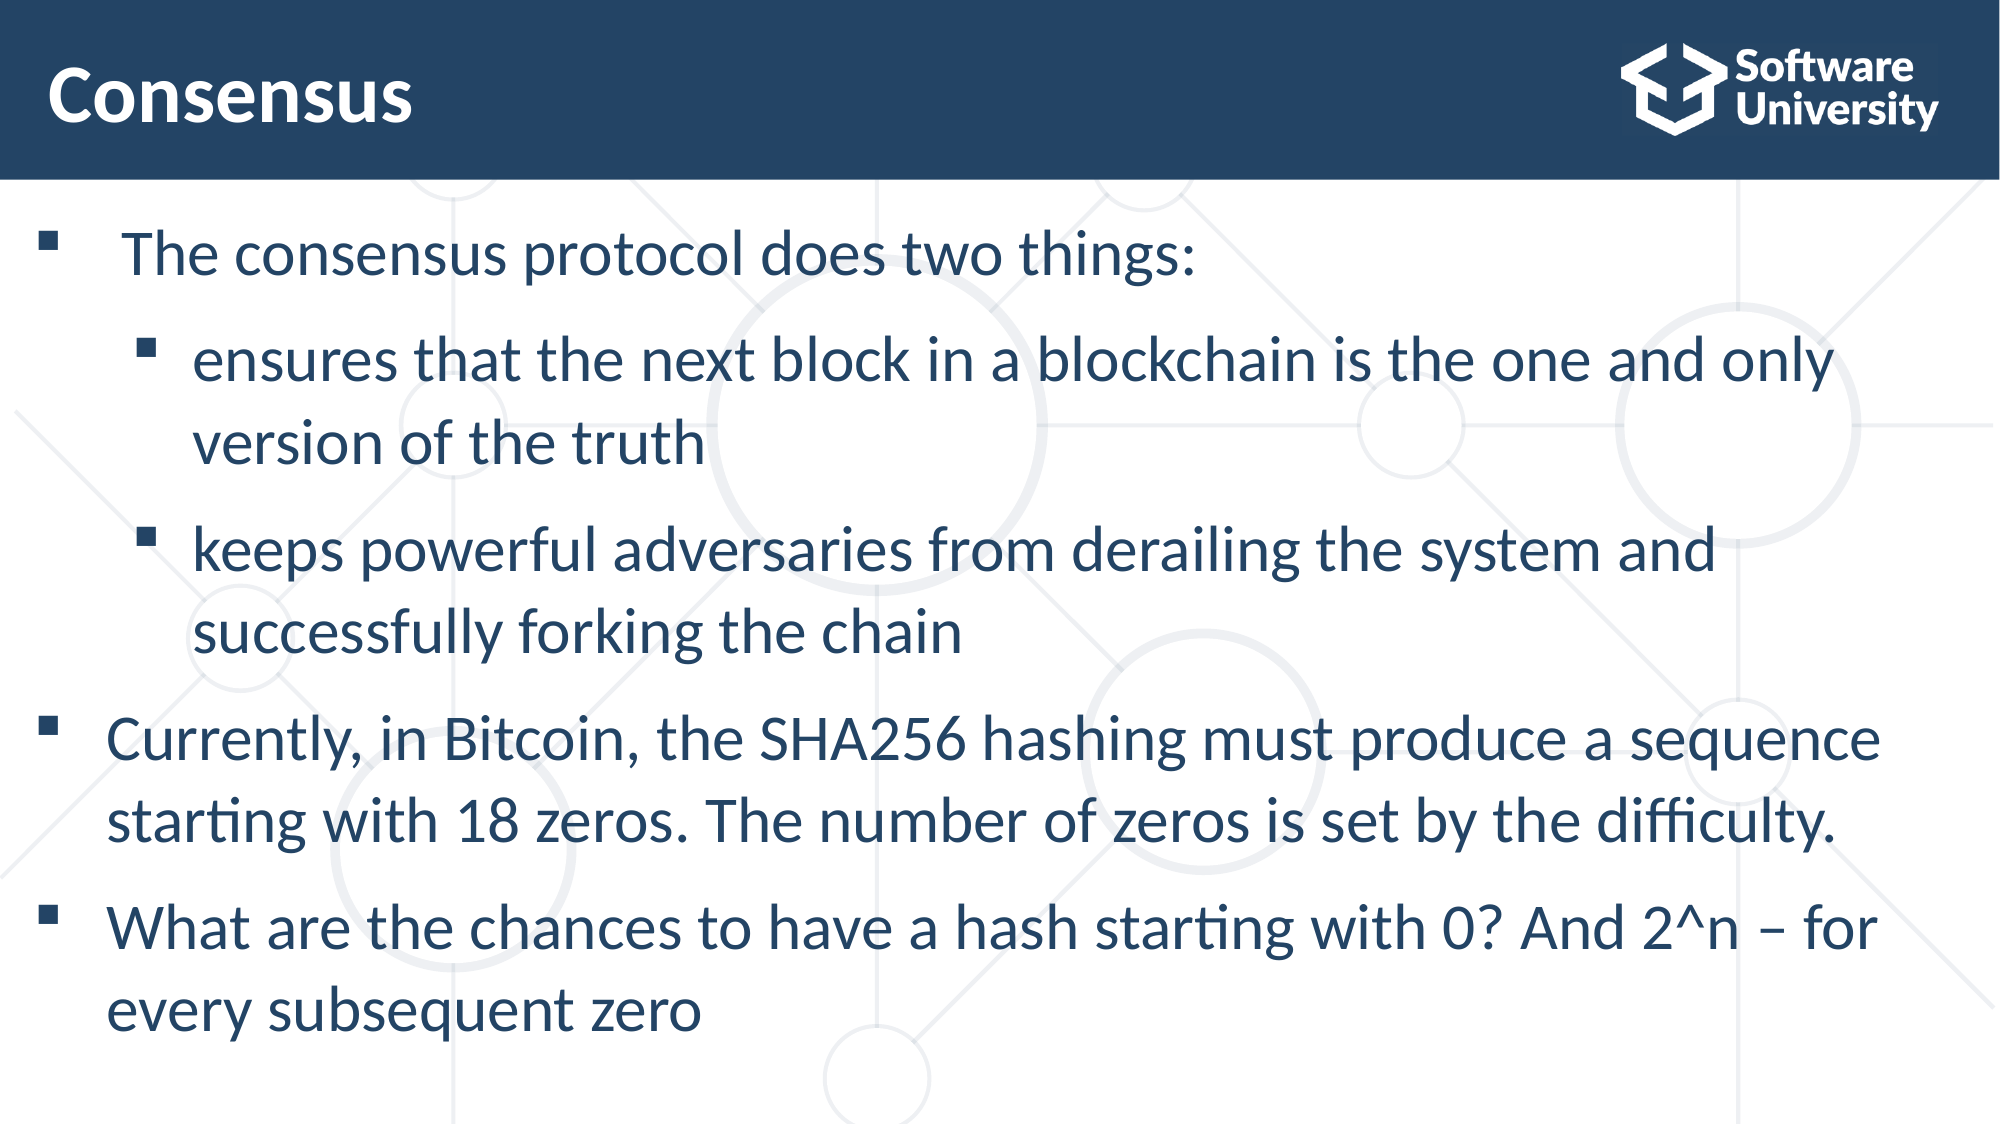

# Consensus
 The consensus protocol does two things:
ensures that the next block in a blockchain is the one and only
version of the truth
keeps powerful adversaries from derailing the system and
successfully forking the chain
Currently, in Bitcoin, the SHA256 hashing must produce a sequence
starting with 18 zeros. The number of zeros is set by the difficulty.
What are the chances to have a hash starting with 0? And 2^n – for
every subsequent zero